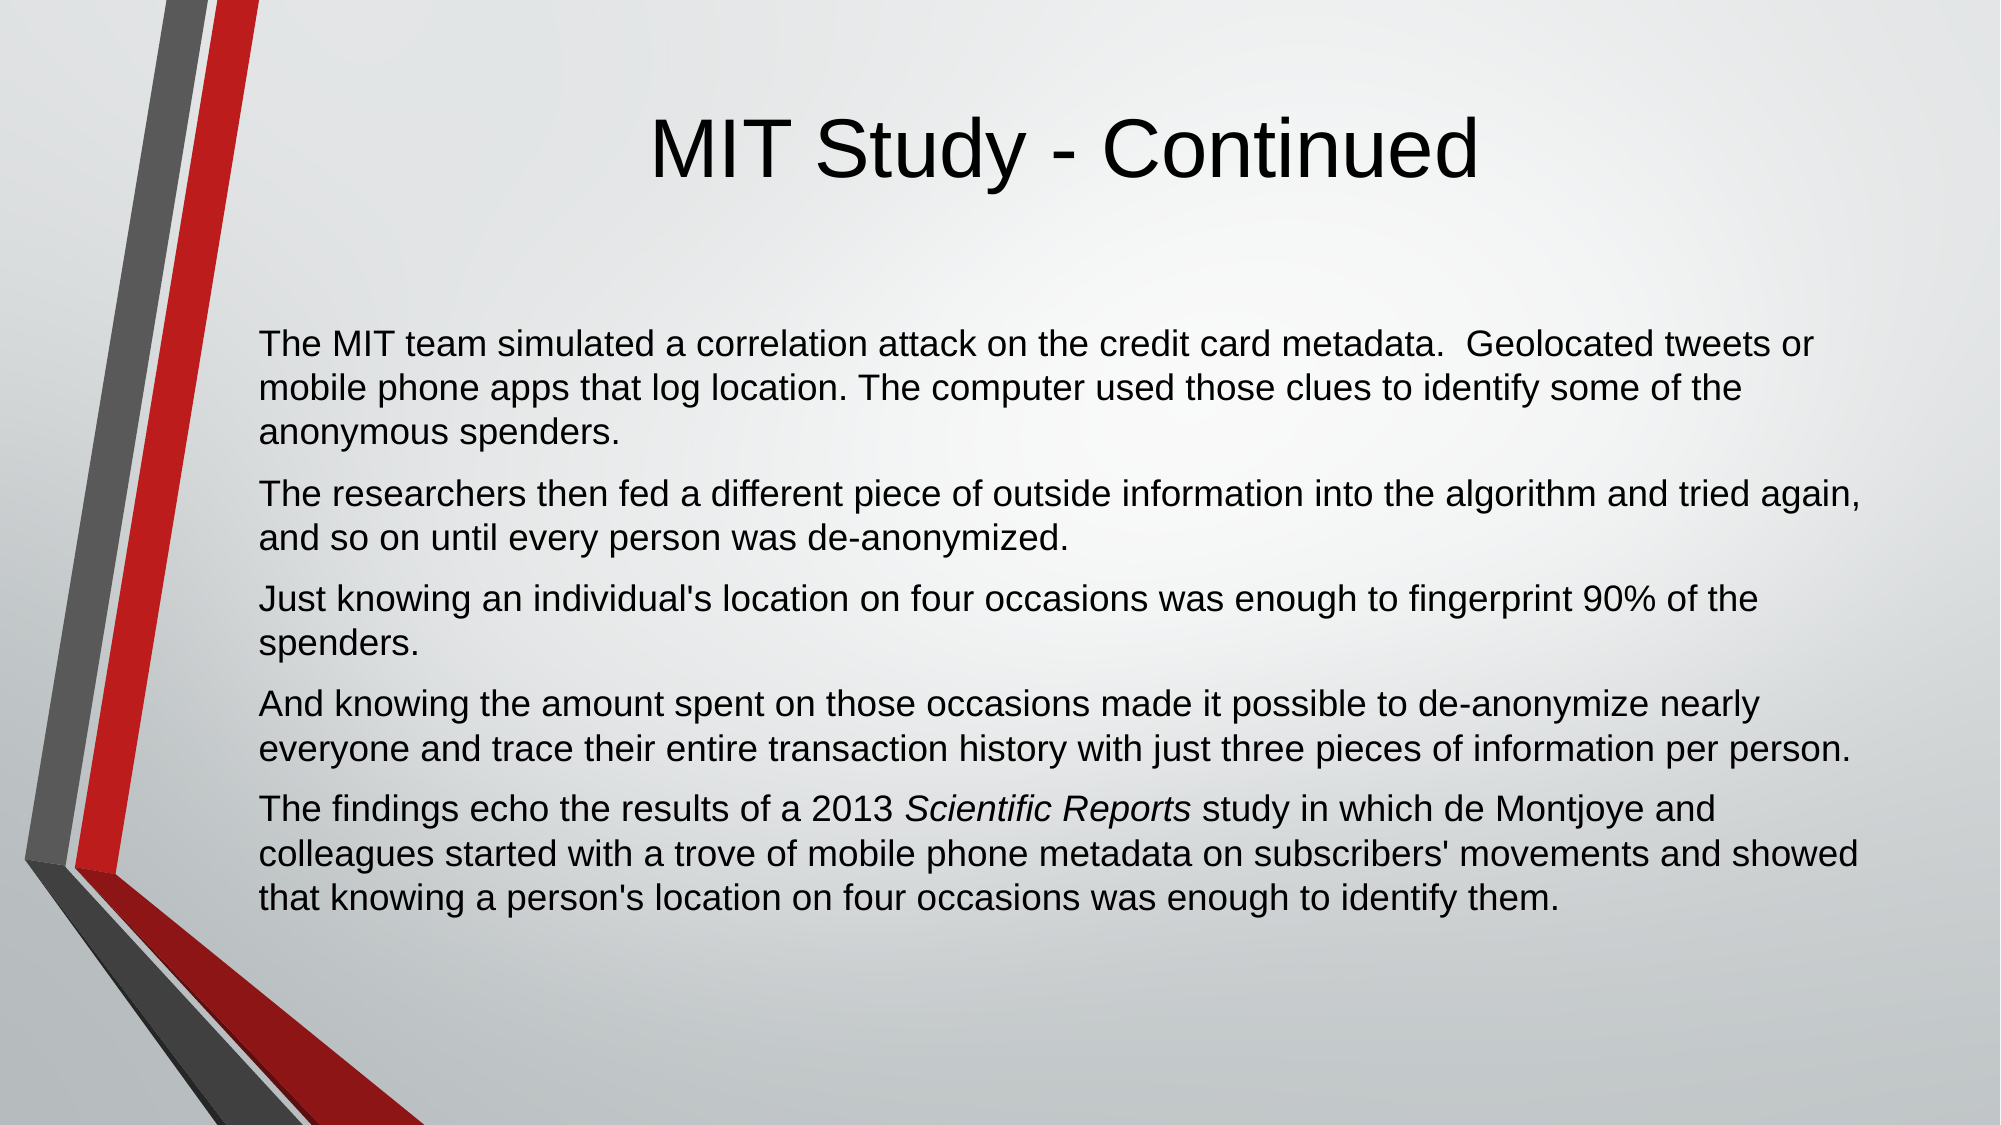

# MIT Study - Continued
The MIT team simulated a correlation attack on the credit card metadata.  Geolocated tweets or mobile phone apps that log location. The computer used those clues to identify some of the anonymous spenders.
The researchers then fed a different piece of outside information into the algorithm and tried again, and so on until every person was de-anonymized.
Just knowing an individual's location on four occasions was enough to fingerprint 90% of the spenders.
And knowing the amount spent on those occasions made it possible to de-anonymize nearly everyone and trace their entire transaction history with just three pieces of information per person.
The findings echo the results of a 2013 Scientific Reports study in which de Montjoye and colleagues started with a trove of mobile phone metadata on subscribers' movements and showed that knowing a person's location on four occasions was enough to identify them.